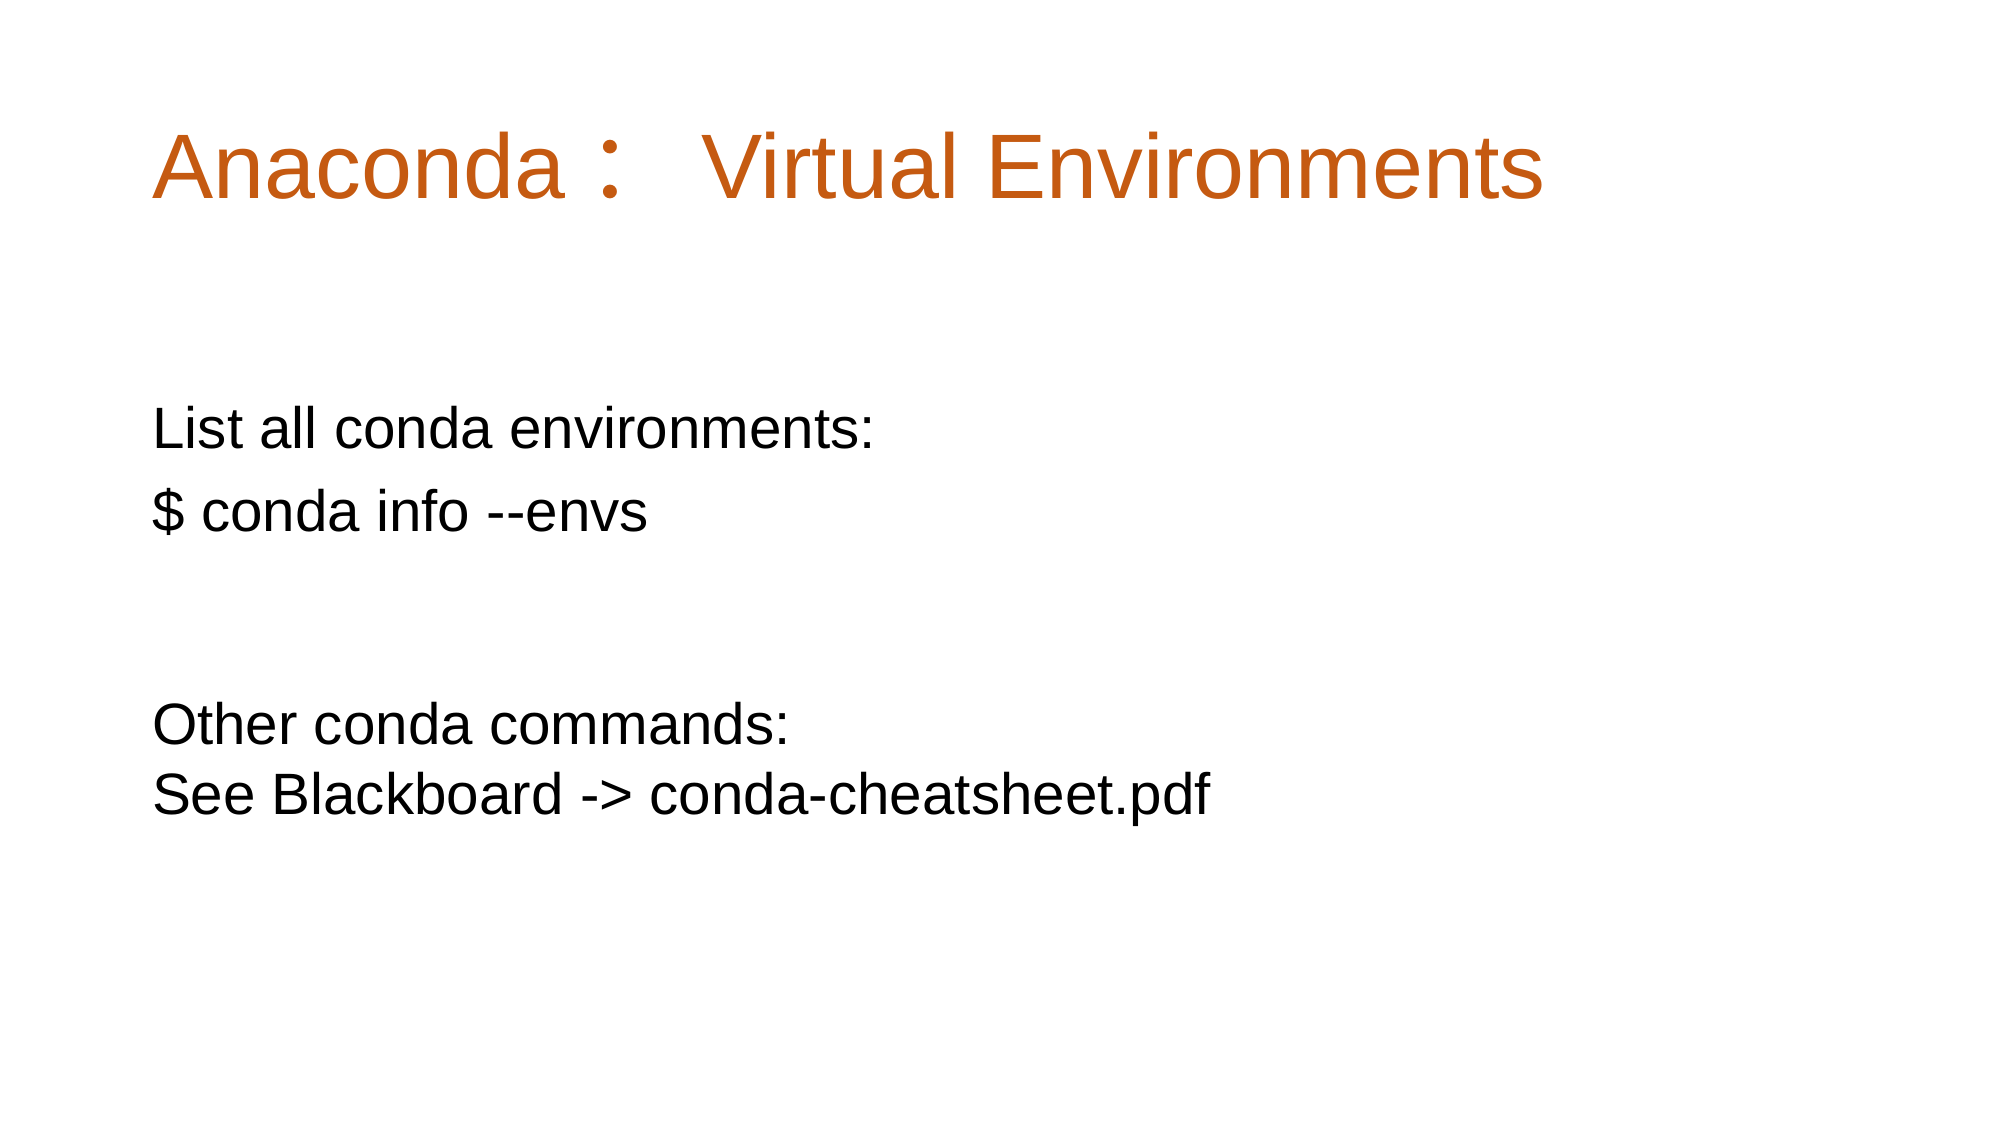

# Anaconda：Virtual Environments

List all conda environments:
$ conda info --envs
Other conda commands:
See Blackboard -> conda-cheatsheet.pdf